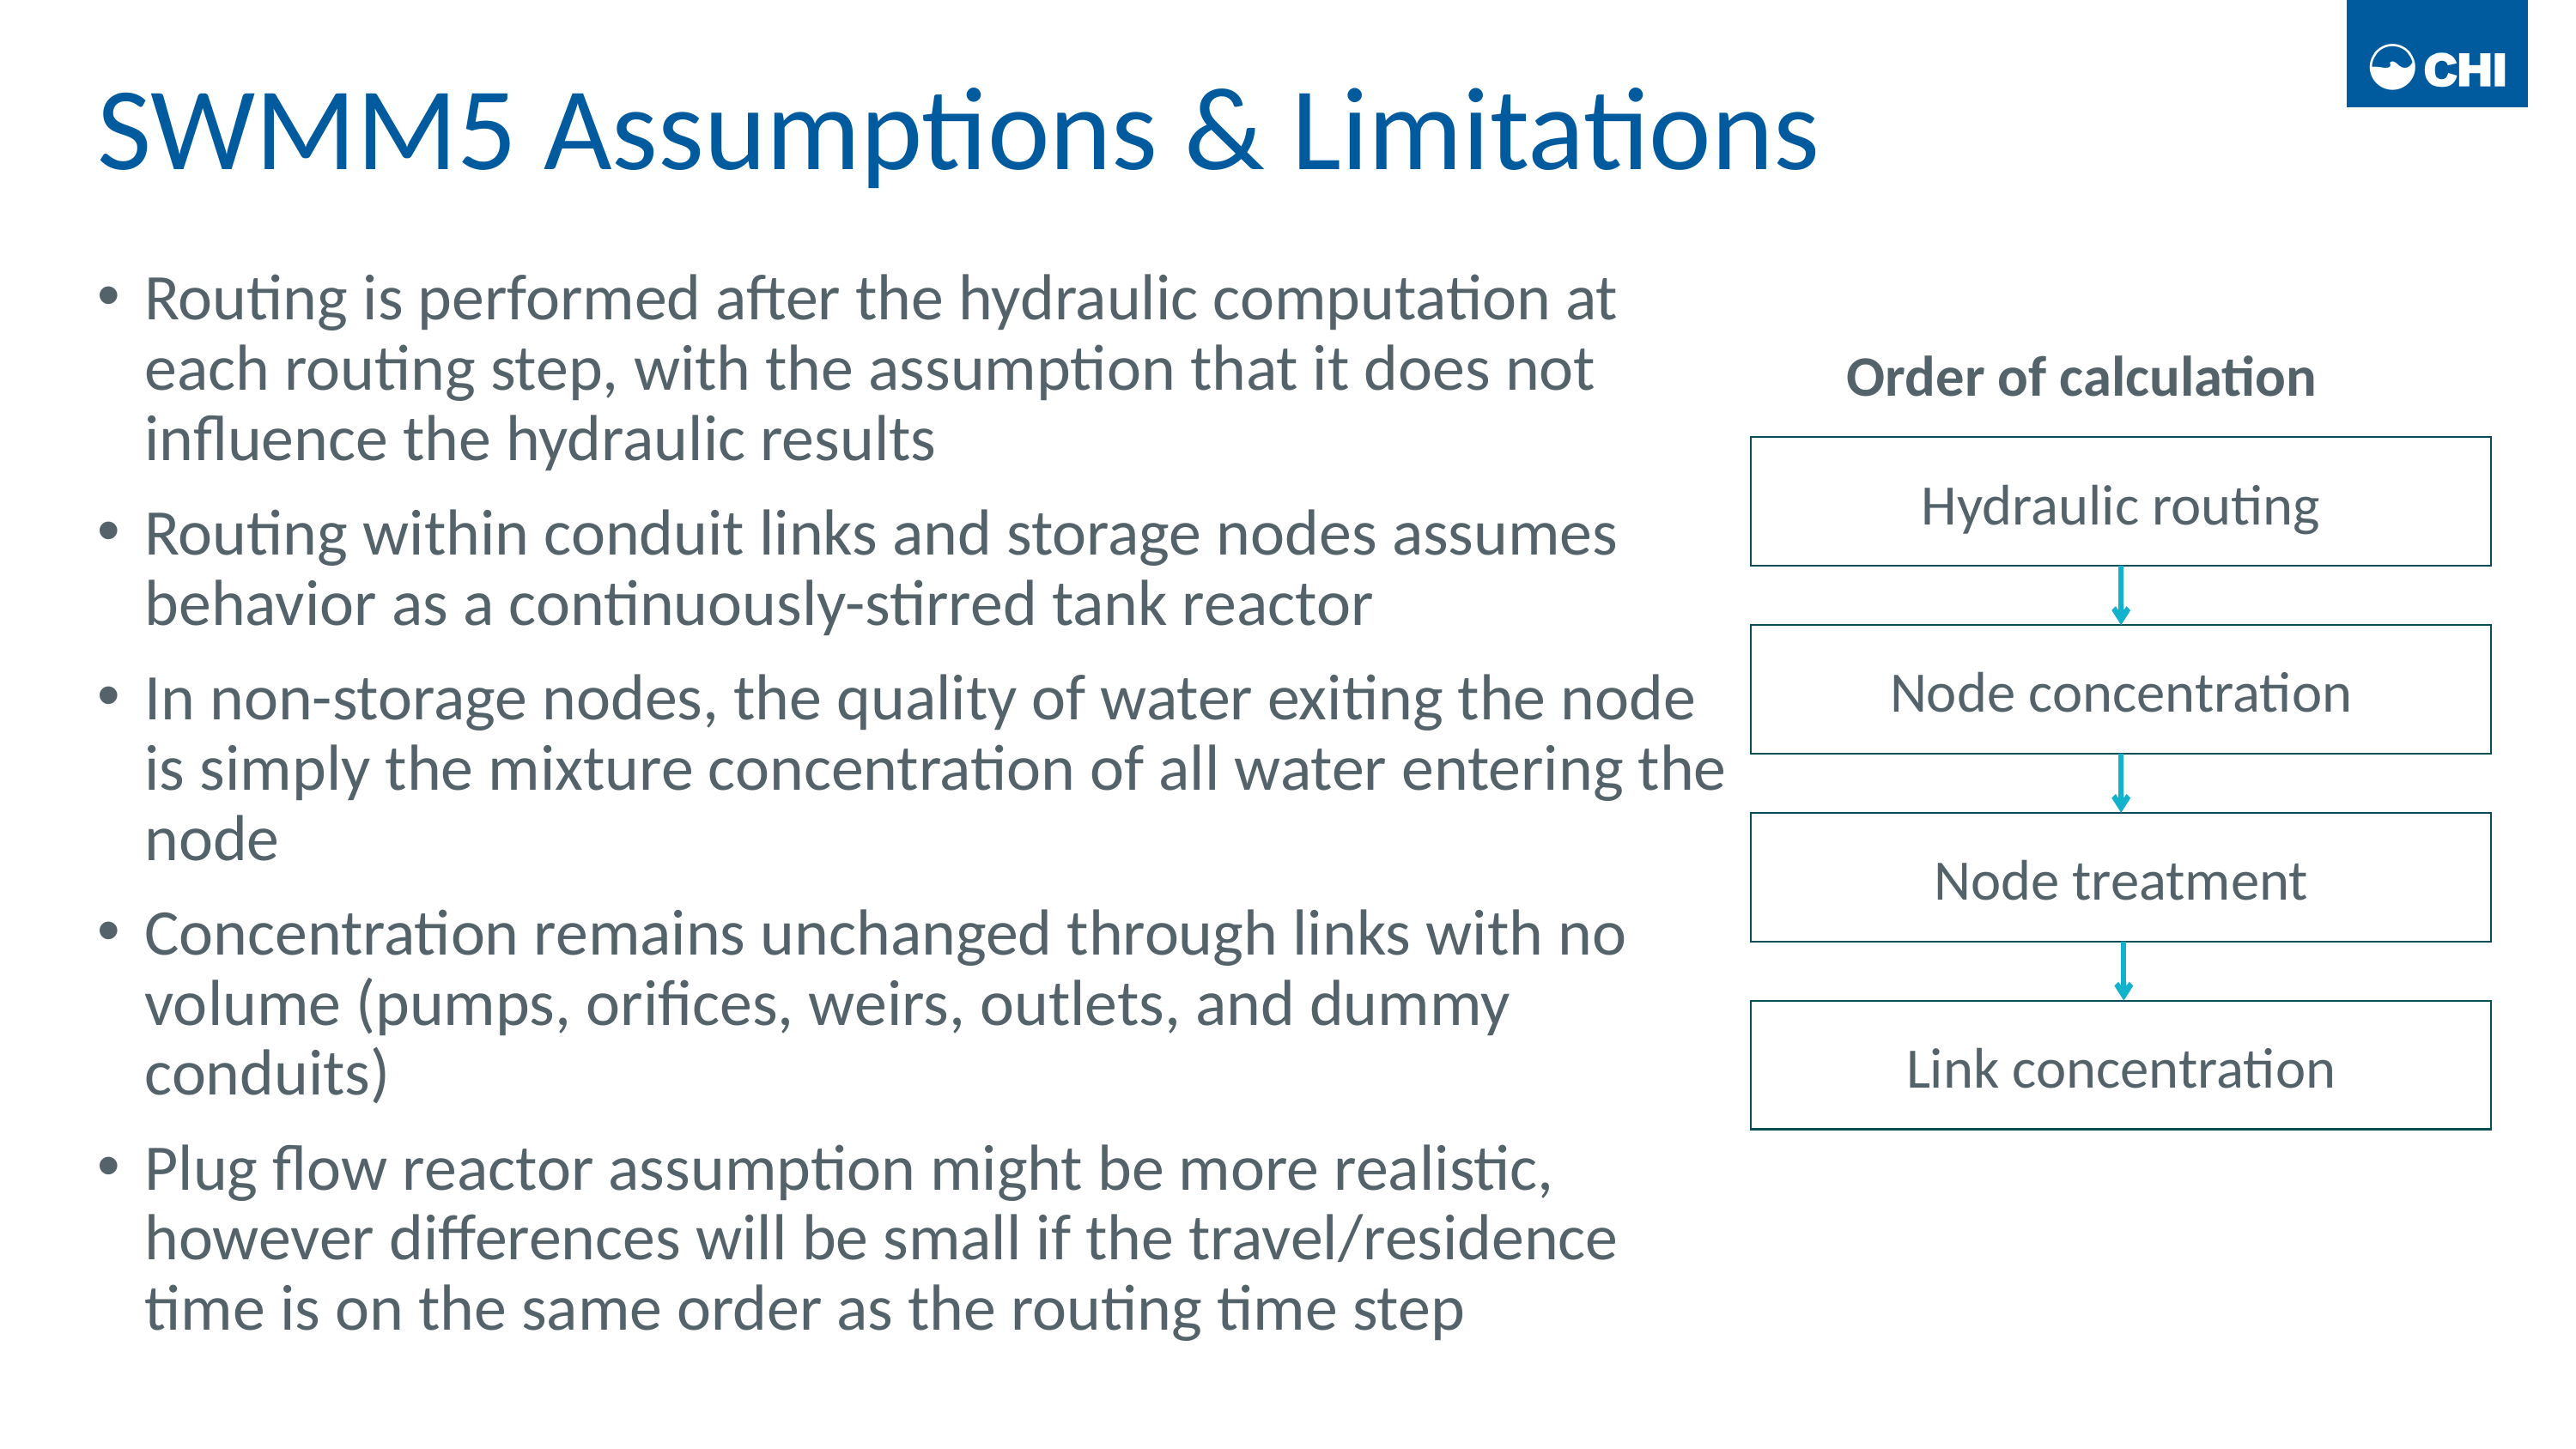

# SWMM5 Assumptions & Limitations
Routing is performed after the hydraulic computation at each routing step, with the assumption that it does not influence the hydraulic results
Routing within conduit links and storage nodes assumes behavior as a continuously-stirred tank reactor
In non-storage nodes, the quality of water exiting the node is simply the mixture concentration of all water entering the node
Concentration remains unchanged through links with no volume (pumps, orifices, weirs, outlets, and dummy conduits)
Plug flow reactor assumption might be more realistic, however differences will be small if the travel/residence time is on the same order as the routing time step
Order of calculation
Hydraulic routing
Node concentration
Node treatment
Link concentration